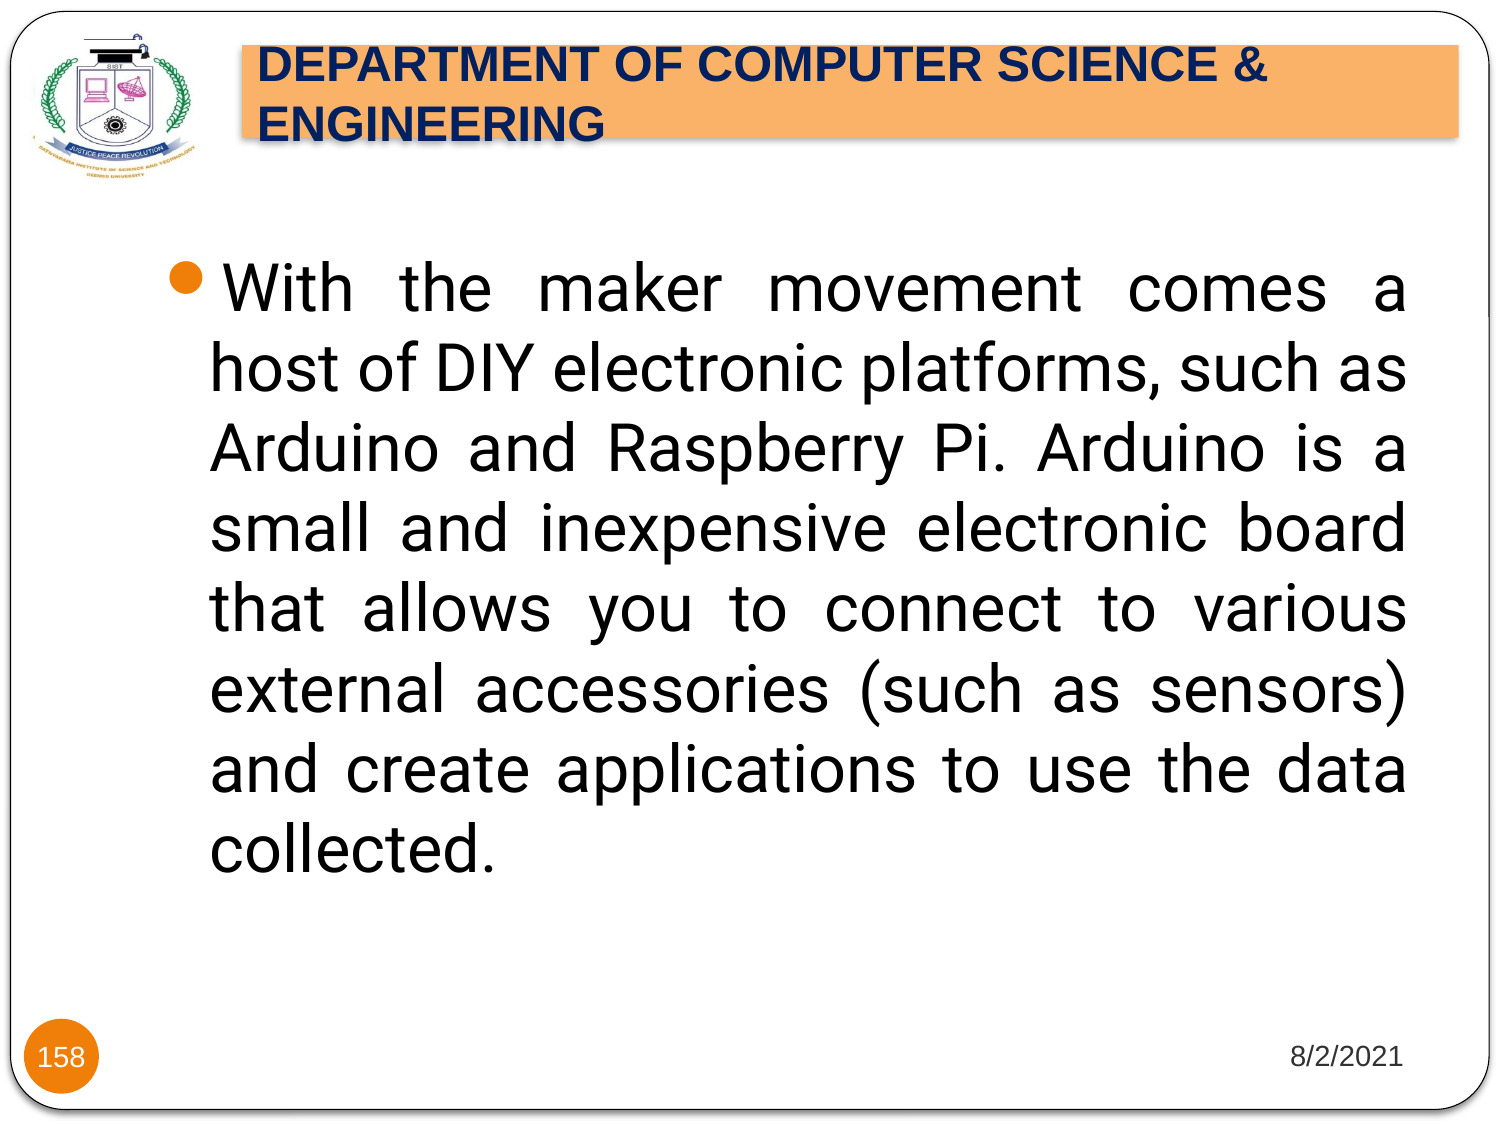

With the maker movement comes a host of DIY electronic platforms, such as Arduino and Raspberry Pi. Arduino is a small and inexpensive electronic board that allows you to connect to various external accessories (such as sensors) and create applications to use the data collected.

8/2/2021
158